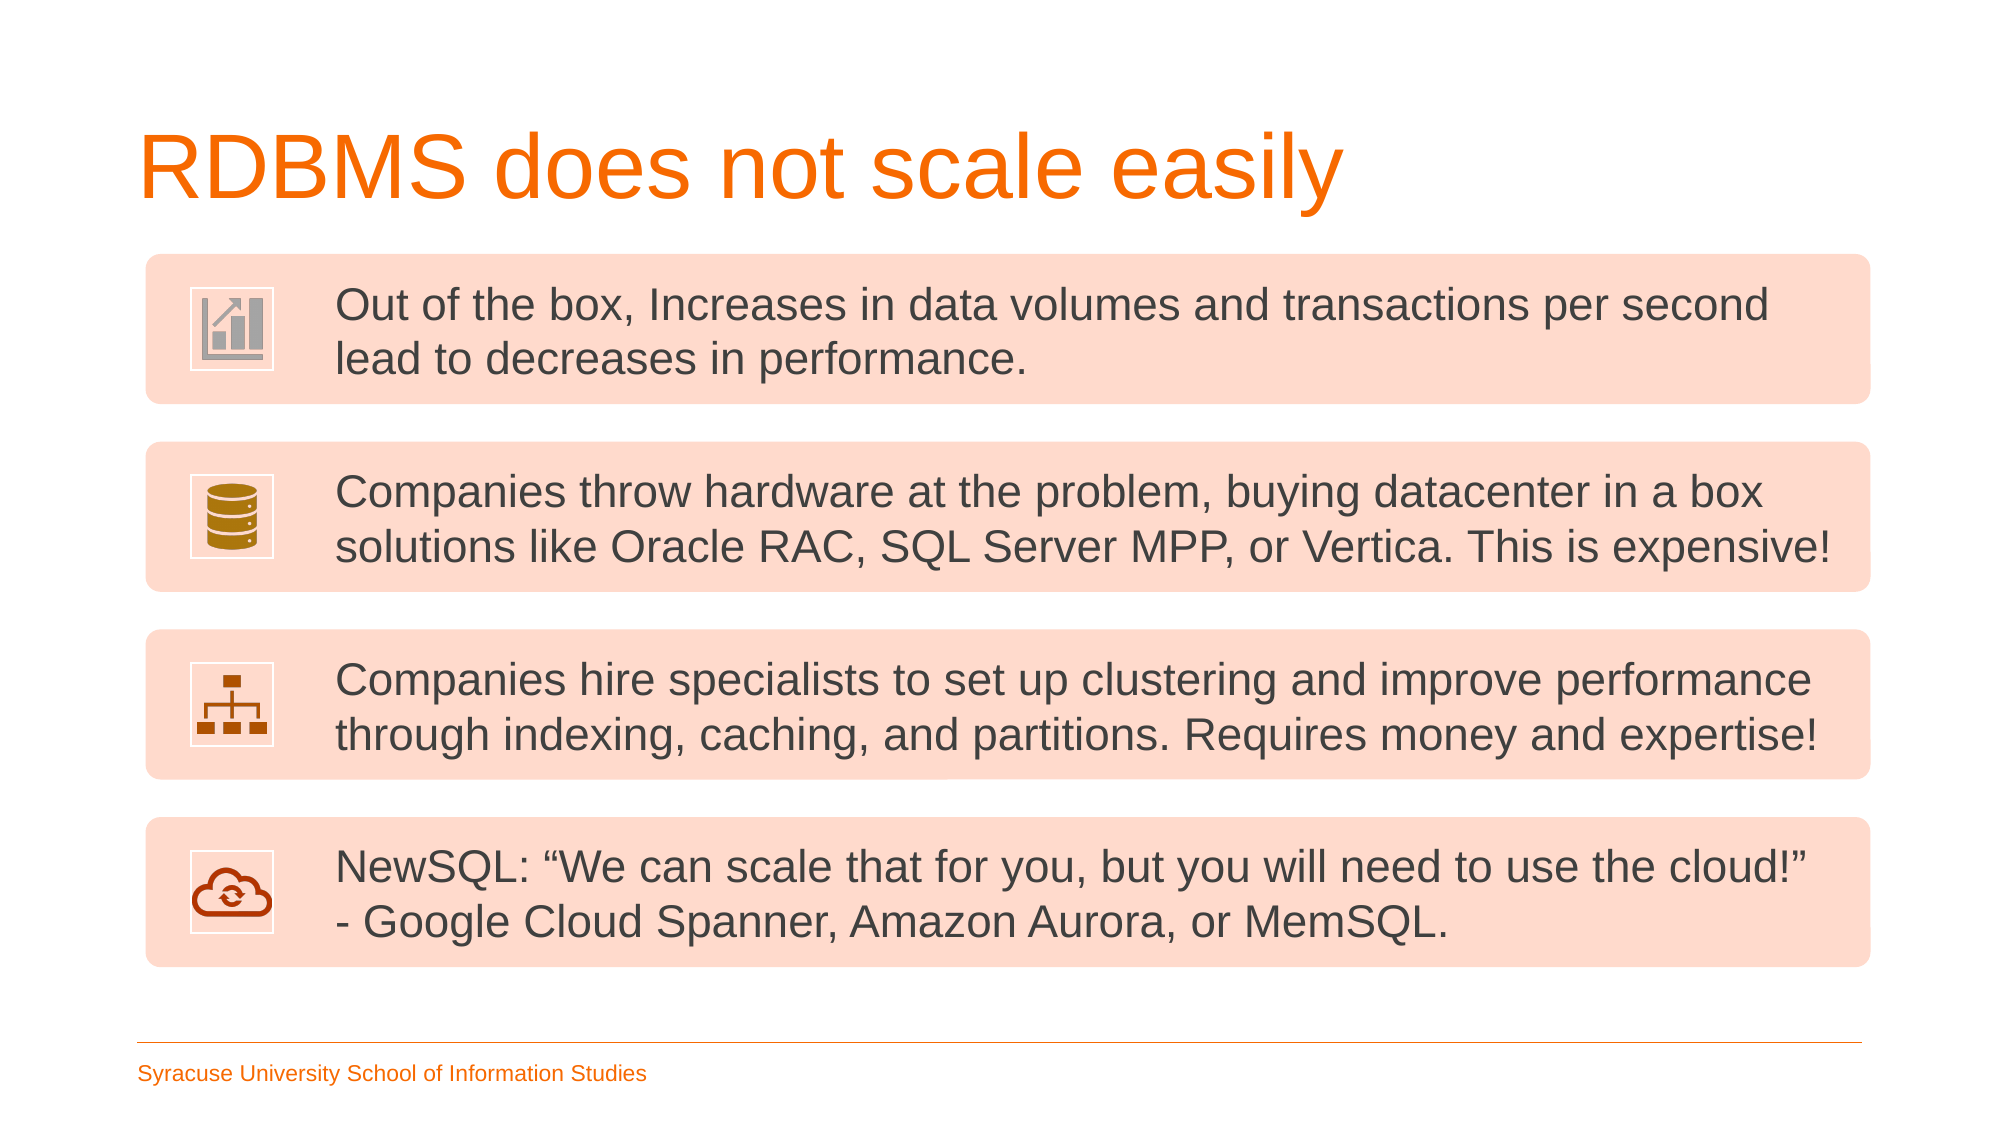

# RDBMS does not scale easily
Out of the box, Increases in data volumes and transactions per second lead to decreases in performance.
Companies throw hardware at the problem, buying datacenter in a box solutions like Oracle RAC, SQL Server MPP, or Vertica. This is expensive!
Companies hire specialists to set up clustering and improve performance through indexing, caching, and partitions. Requires money and expertise!
NewSQL: “We can scale that for you, but you will need to use the cloud!”
- Google Cloud Spanner, Amazon Aurora, or MemSQL.